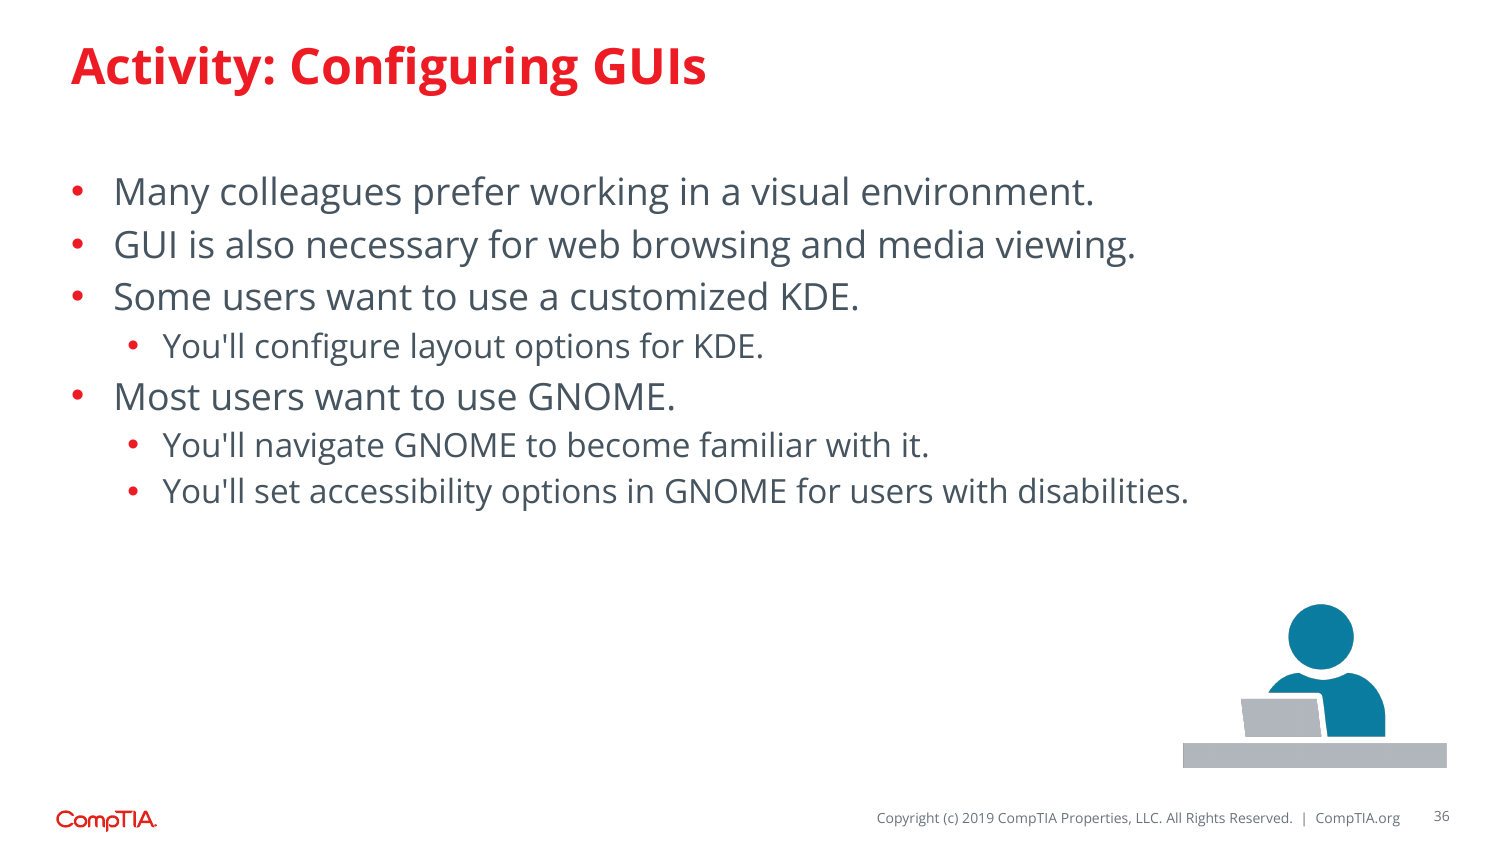

# Activity: Configuring GUIs
Many colleagues prefer working in a visual environment.
GUI is also necessary for web browsing and media viewing.
Some users want to use a customized KDE.
You'll configure layout options for KDE.
Most users want to use GNOME.
You'll navigate GNOME to become familiar with it.
You'll set accessibility options in GNOME for users with disabilities.
36